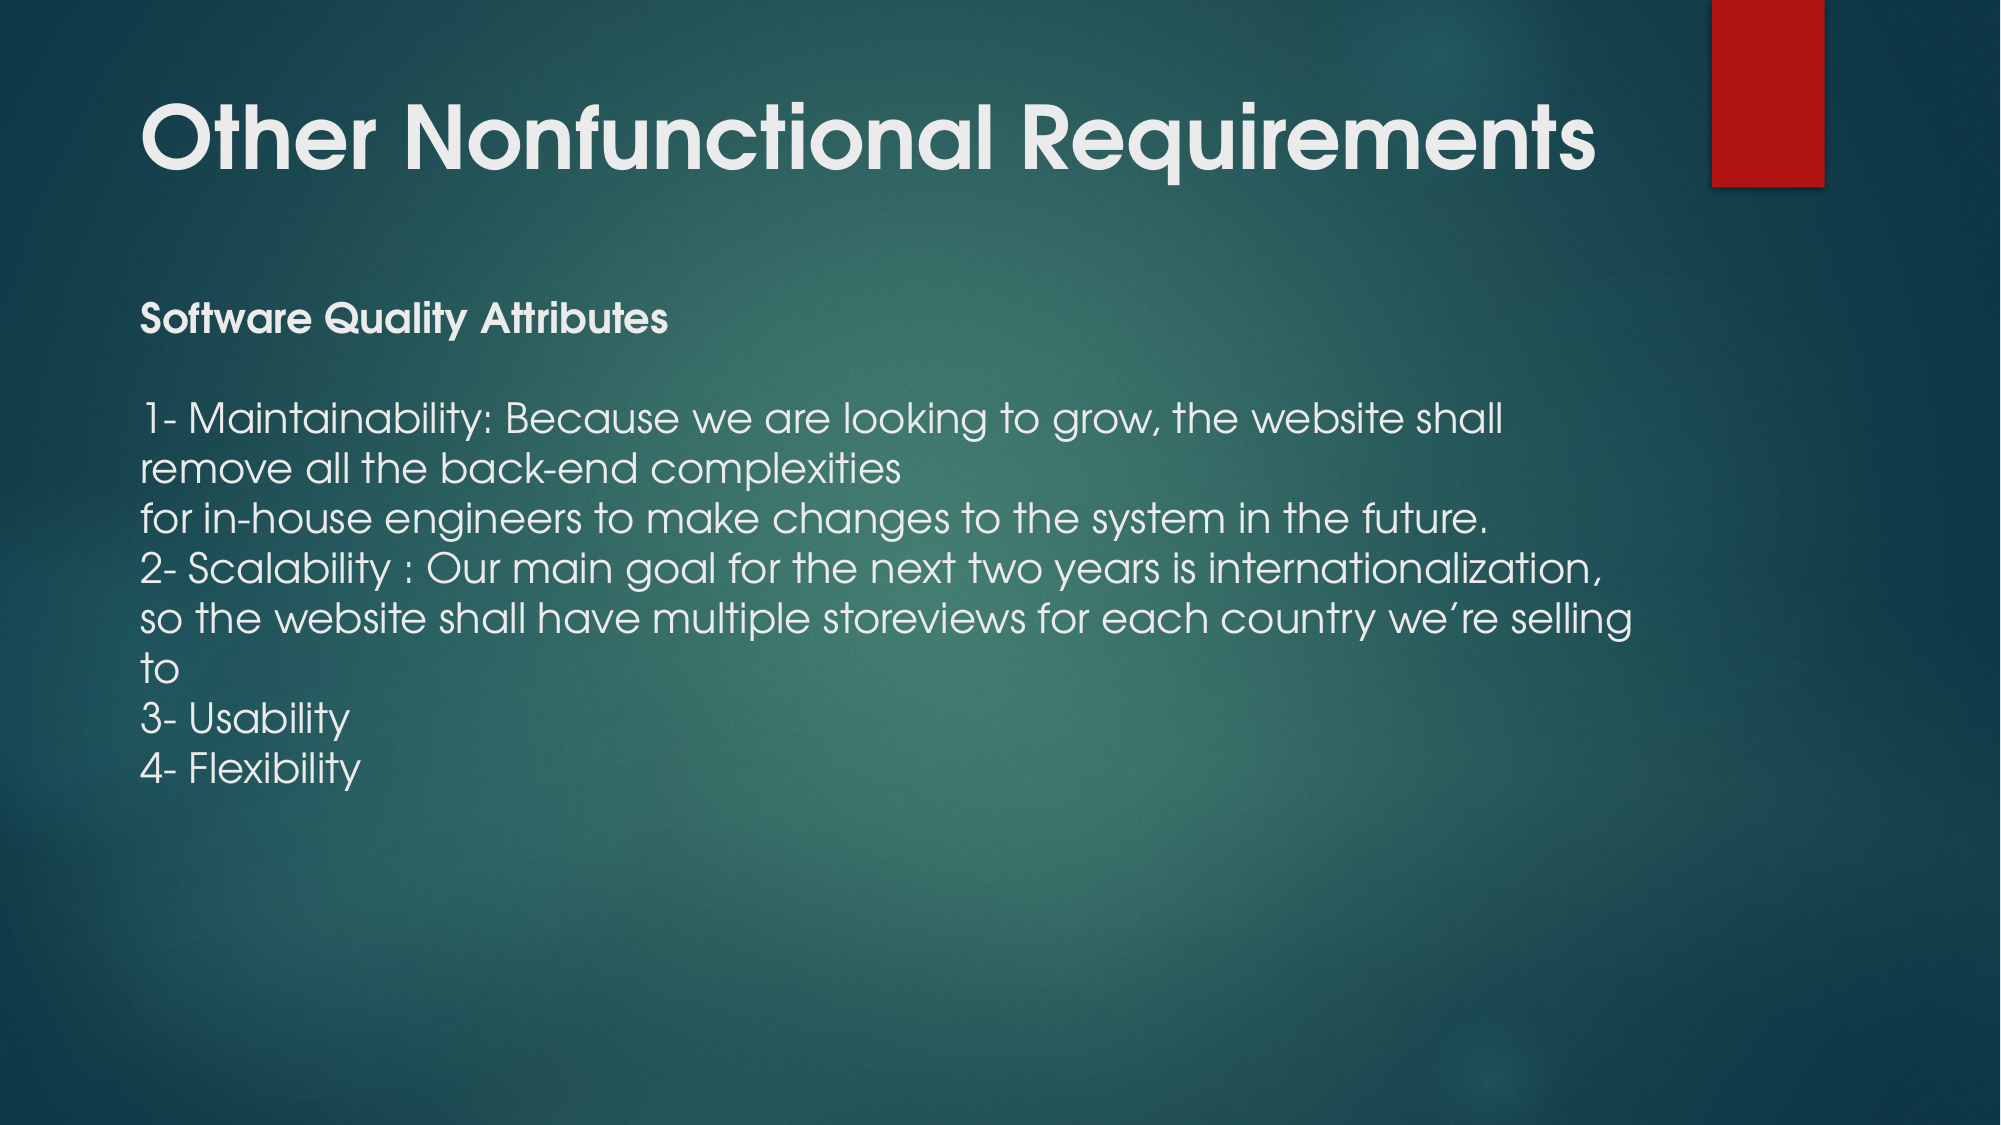

# Other Nonfunctional Requirements Software Quality Attributes 1- Maintainability: Because we are looking to grow, the website shall remove all the back-end complexities for in-house engineers to make changes to the system in the future. 2- Scalability : Our main goal for the next two years is internationalization, so the website shall have multiple storeviews for each country we’re selling to 3- Usability 4- Flexibility